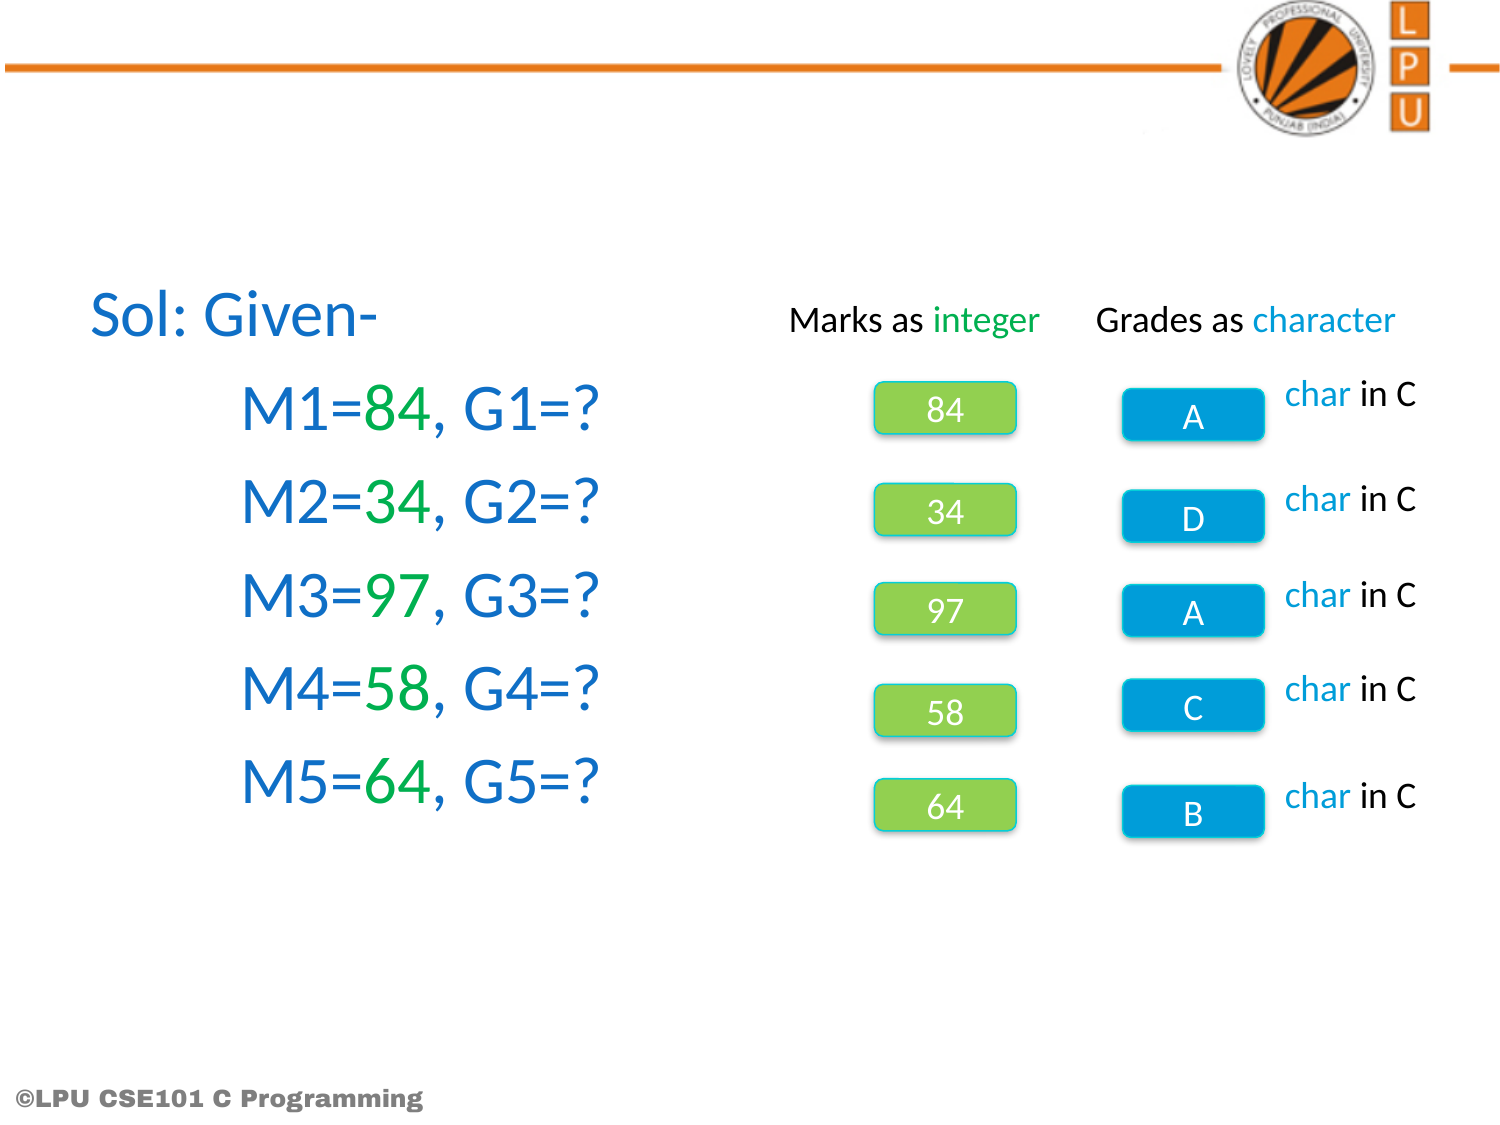

#
Sol: Given-
	M1=84, G1=?
	M2=34, G2=?
	M3=97, G3=?
	M4=58, G4=?
	M5=64, G5=?

Marks as integer
Grades as character
84
A
34
D
97
A
C
58
64
B
char in C
char in C
char in C
char in C
char in C